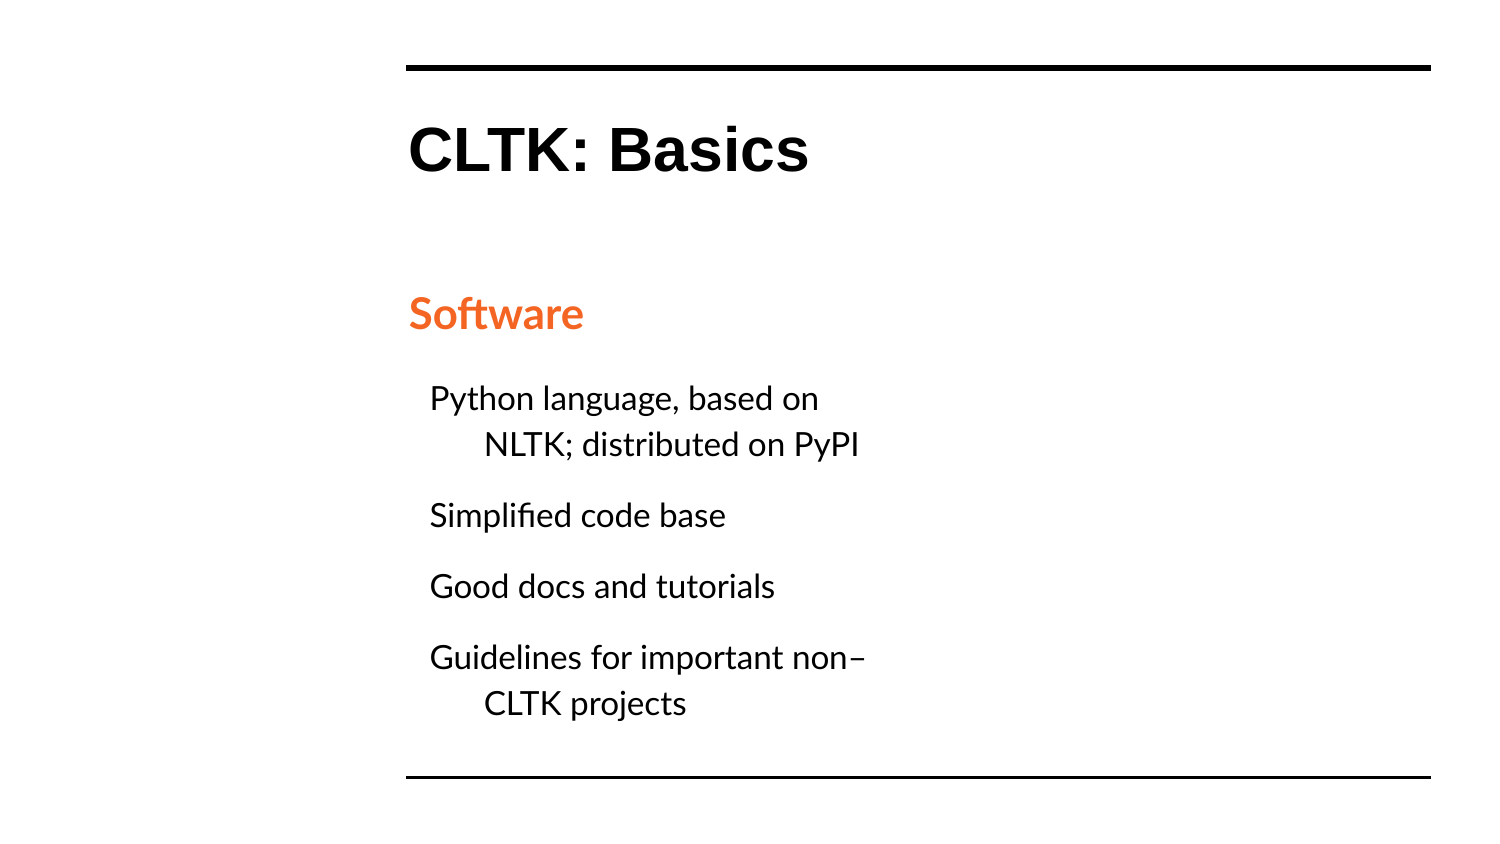

# CLTK: Basics
Software
Python language, based on NLTK; distributed on PyPI
Simplified code base
Good docs and tutorials
Guidelines for important non–CLTK projects